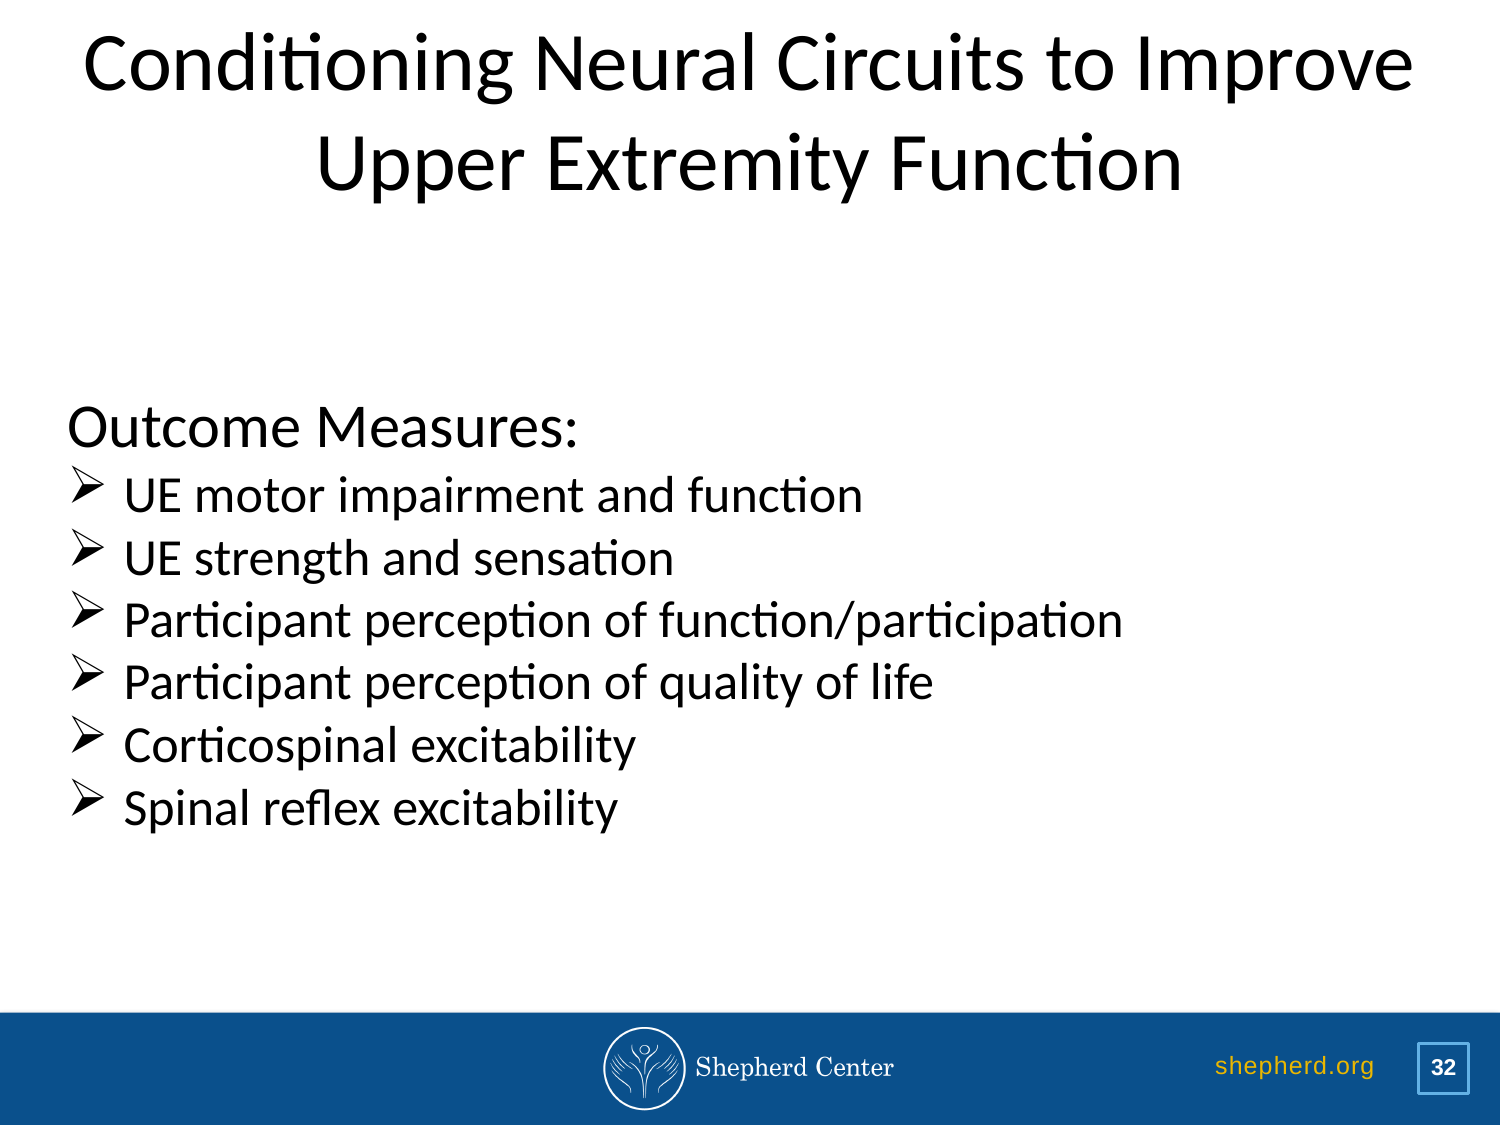

Conditioning Neural Circuits to Improve Upper Extremity Function

Outcome Measures:
UE motor impairment and function
UE strength and sensation
Participant perception of function/participation
Participant perception of quality of life
Corticospinal excitability
Spinal reflex excitability